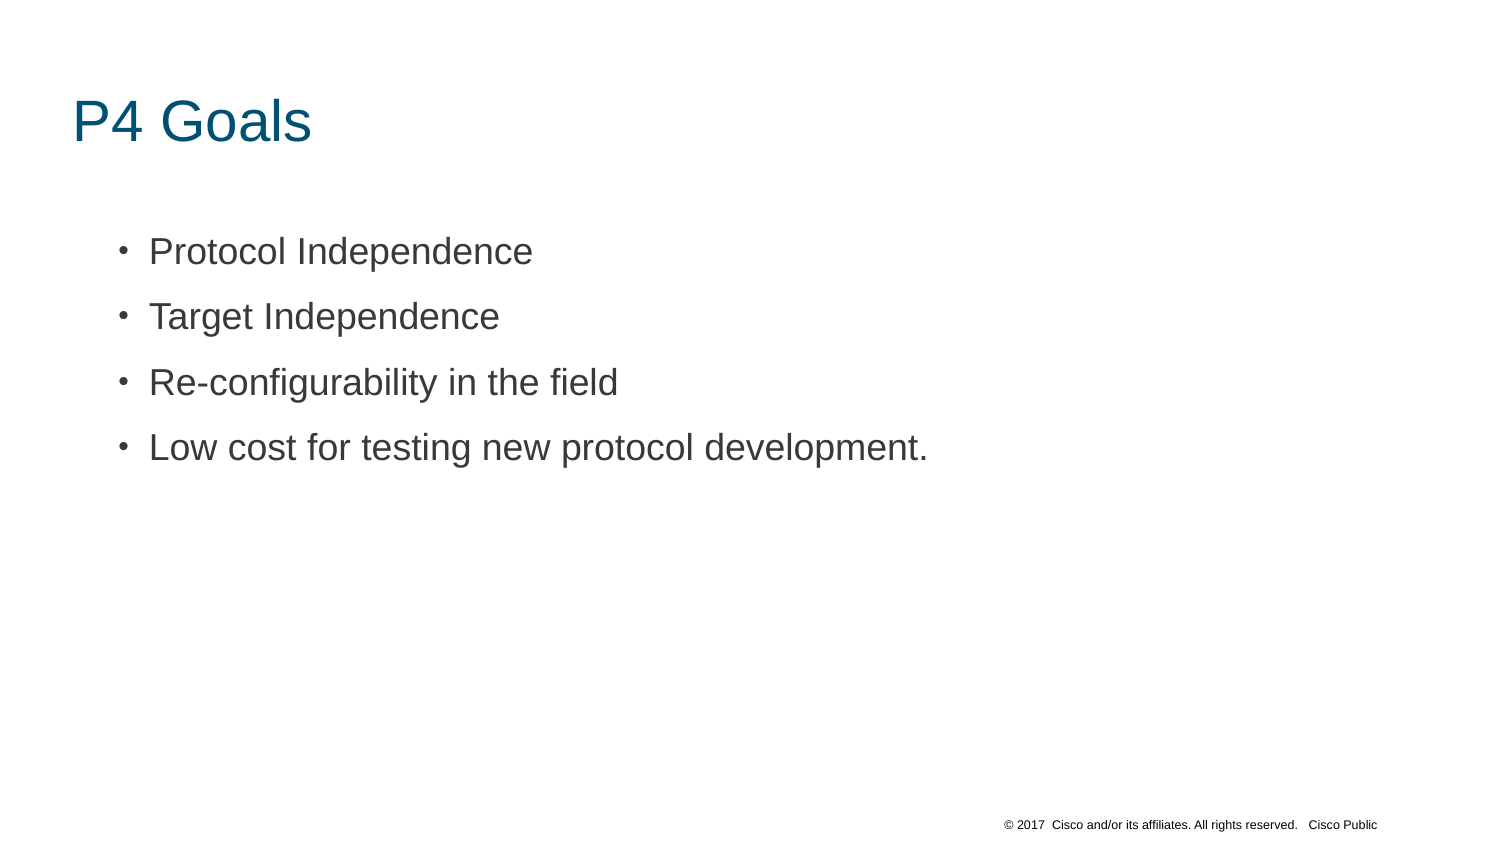

# P4 Goals
Protocol Independence
Target Independence
Re-configurability in the field
Low cost for testing new protocol development.